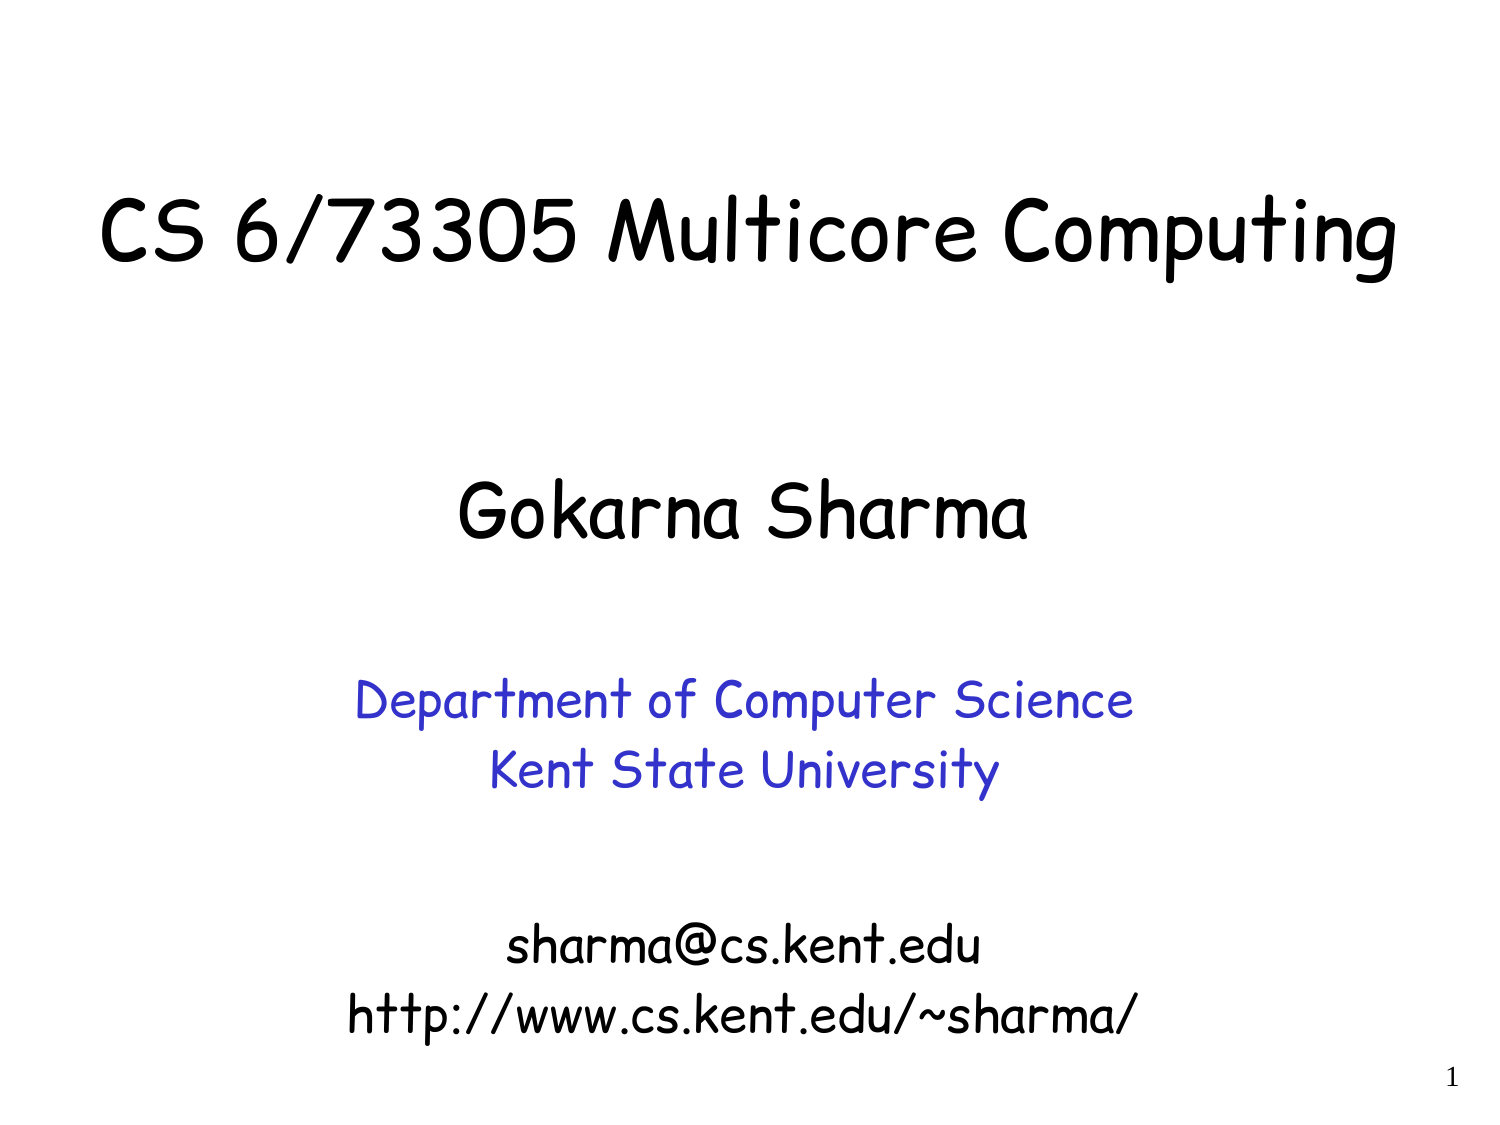

# CS 6/73305 Multicore Computing
Gokarna Sharma

Department of Computer Science
Kent State University

sharma@cs.kent.edu
http://www.cs.kent.edu/~sharma/

1